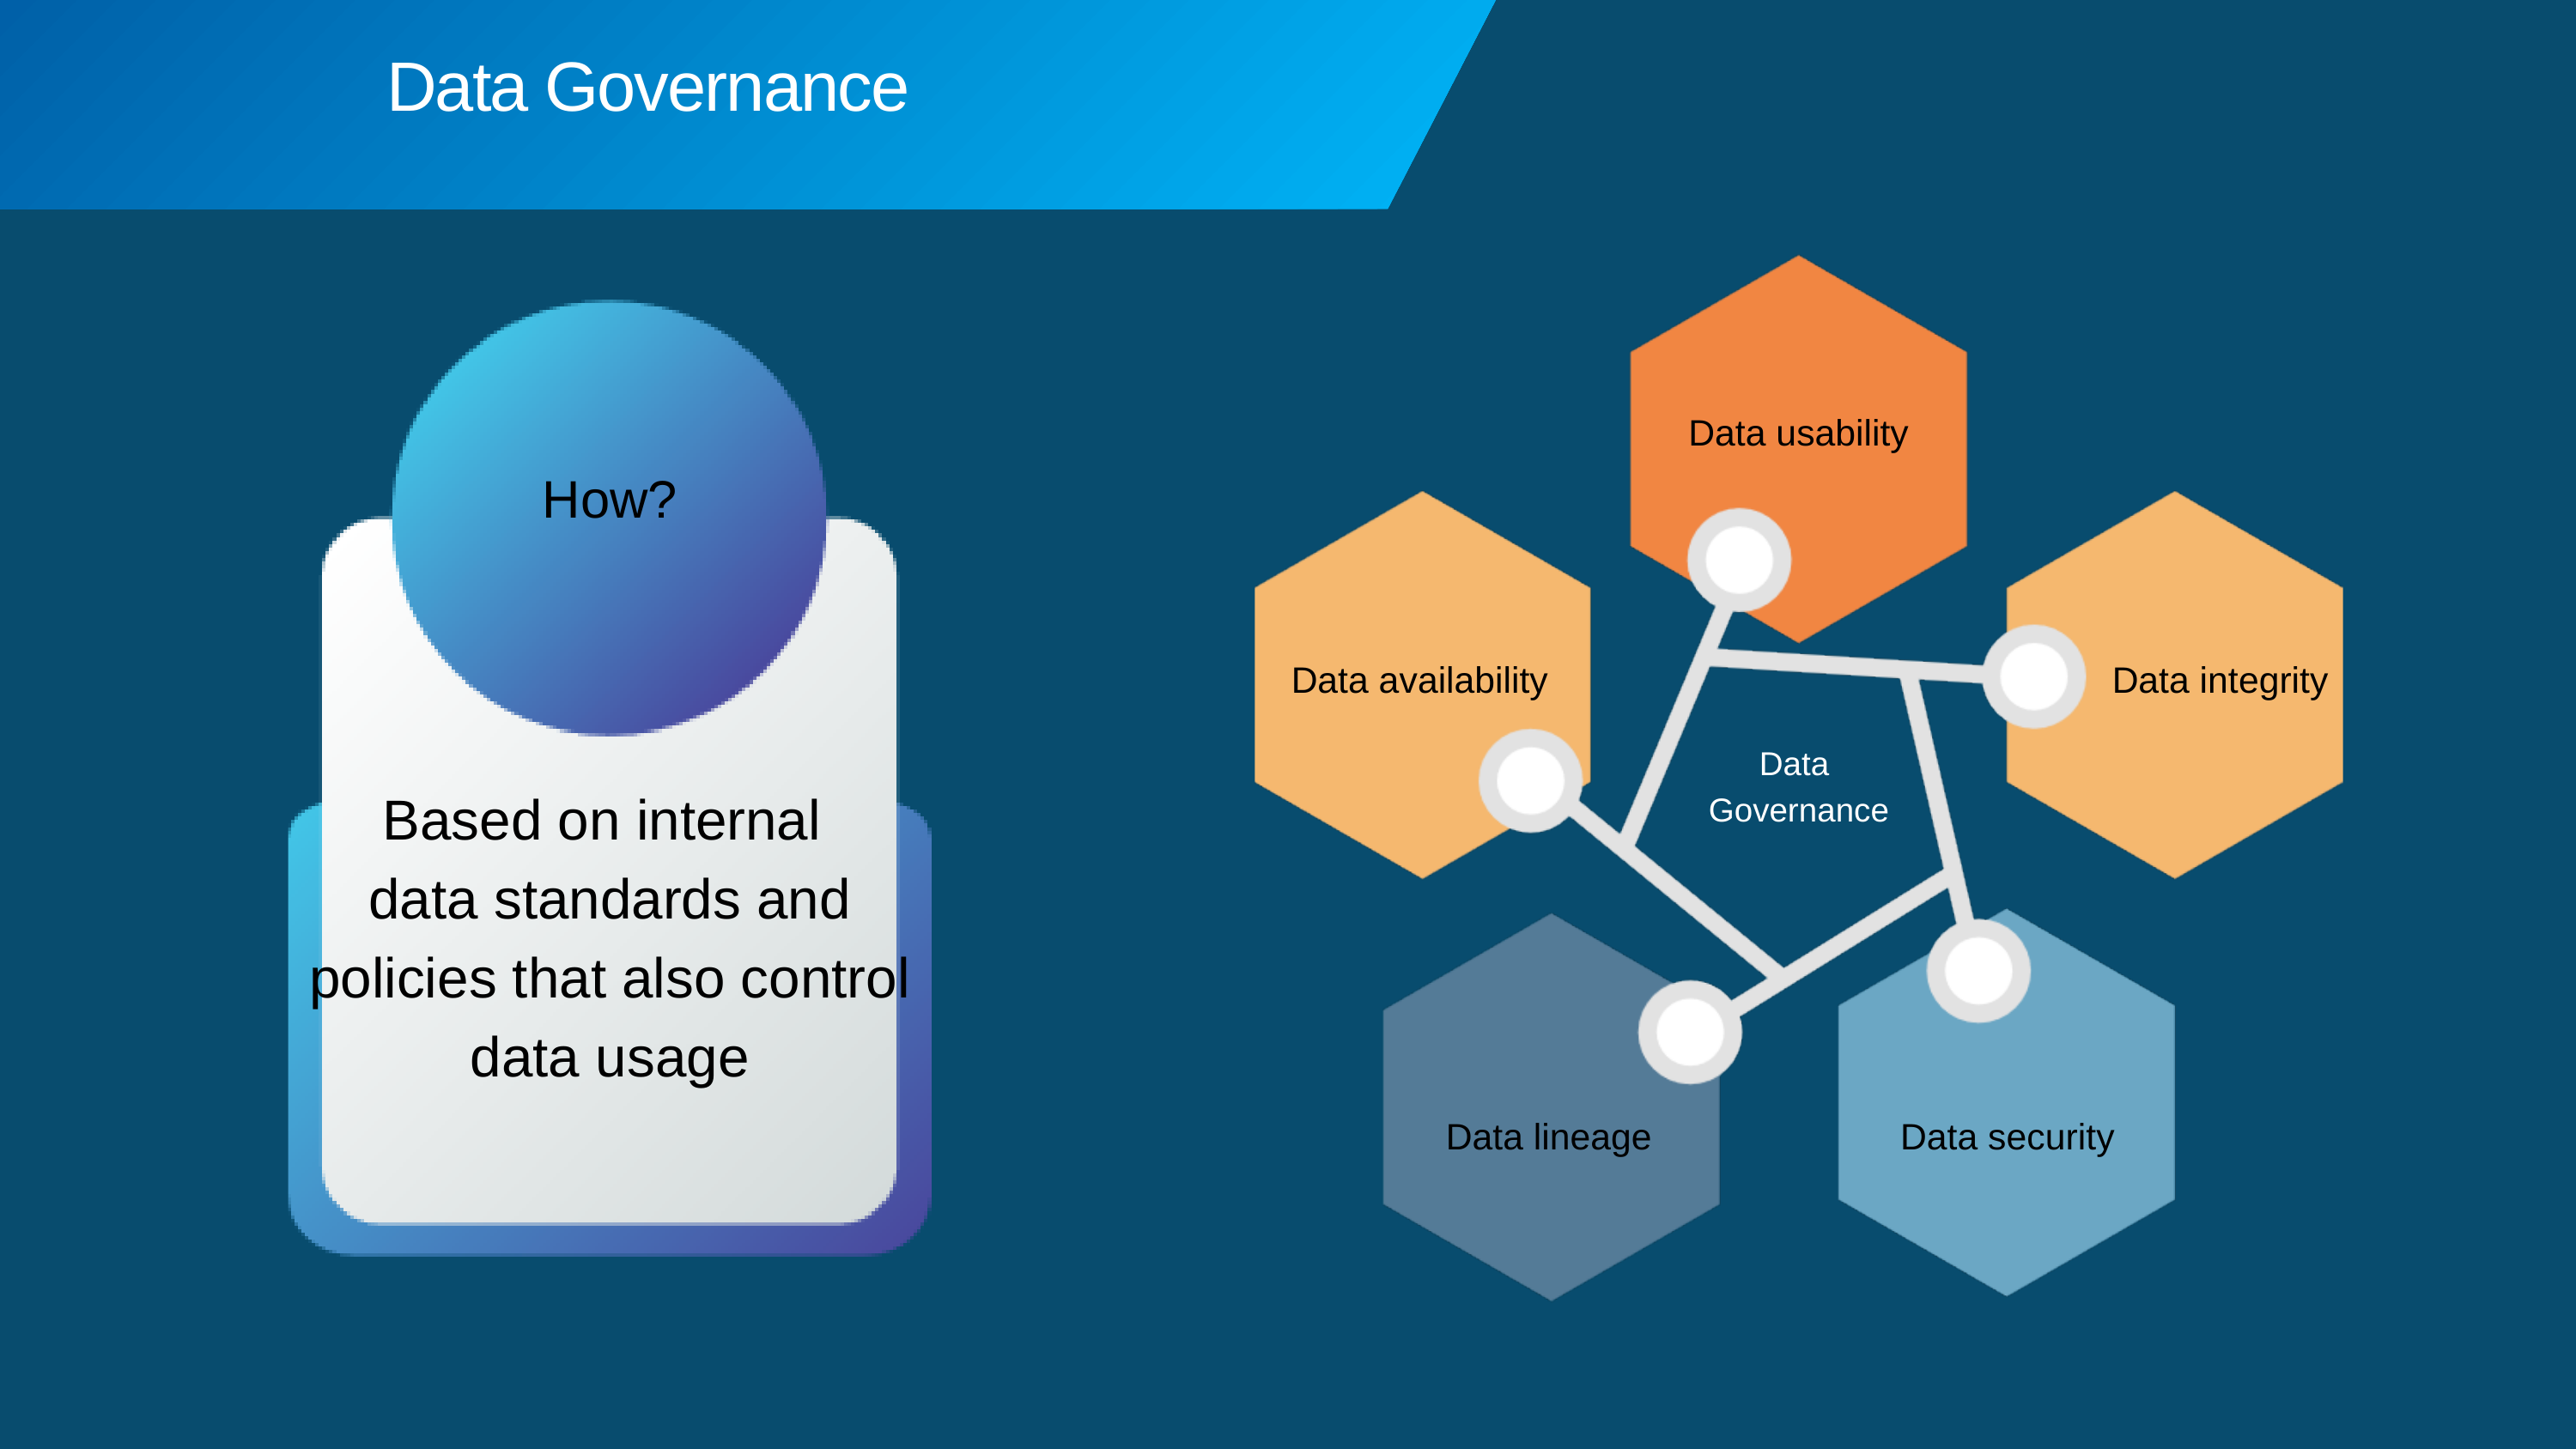

Data Governance

Data usability
How?
Data availability
Data integrity
Data
Governance
Based on internal
data standards and policies that also control data usage
Data lineage
Data security